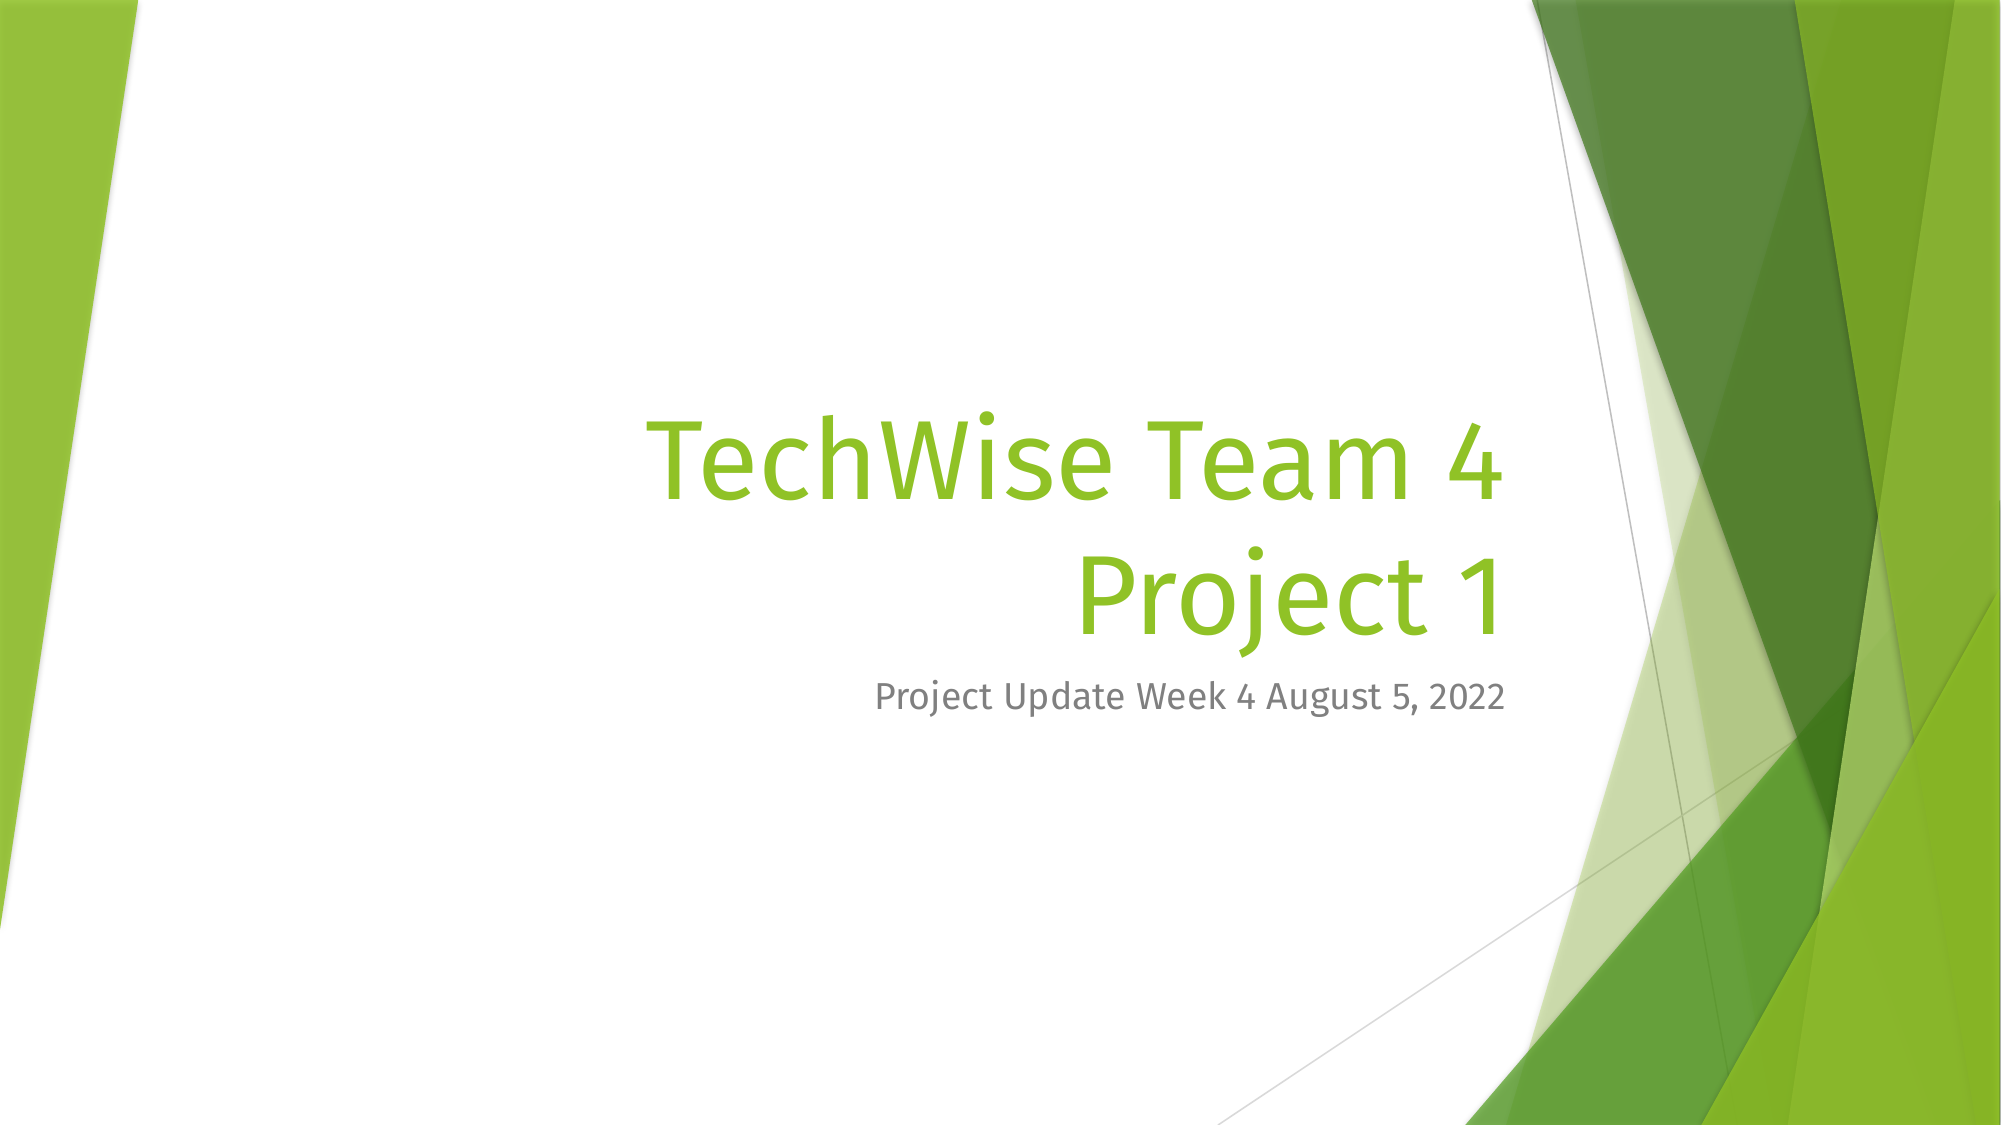

# TechWise Team 4 Project 1
Project Update Week 4 August 5, 2022